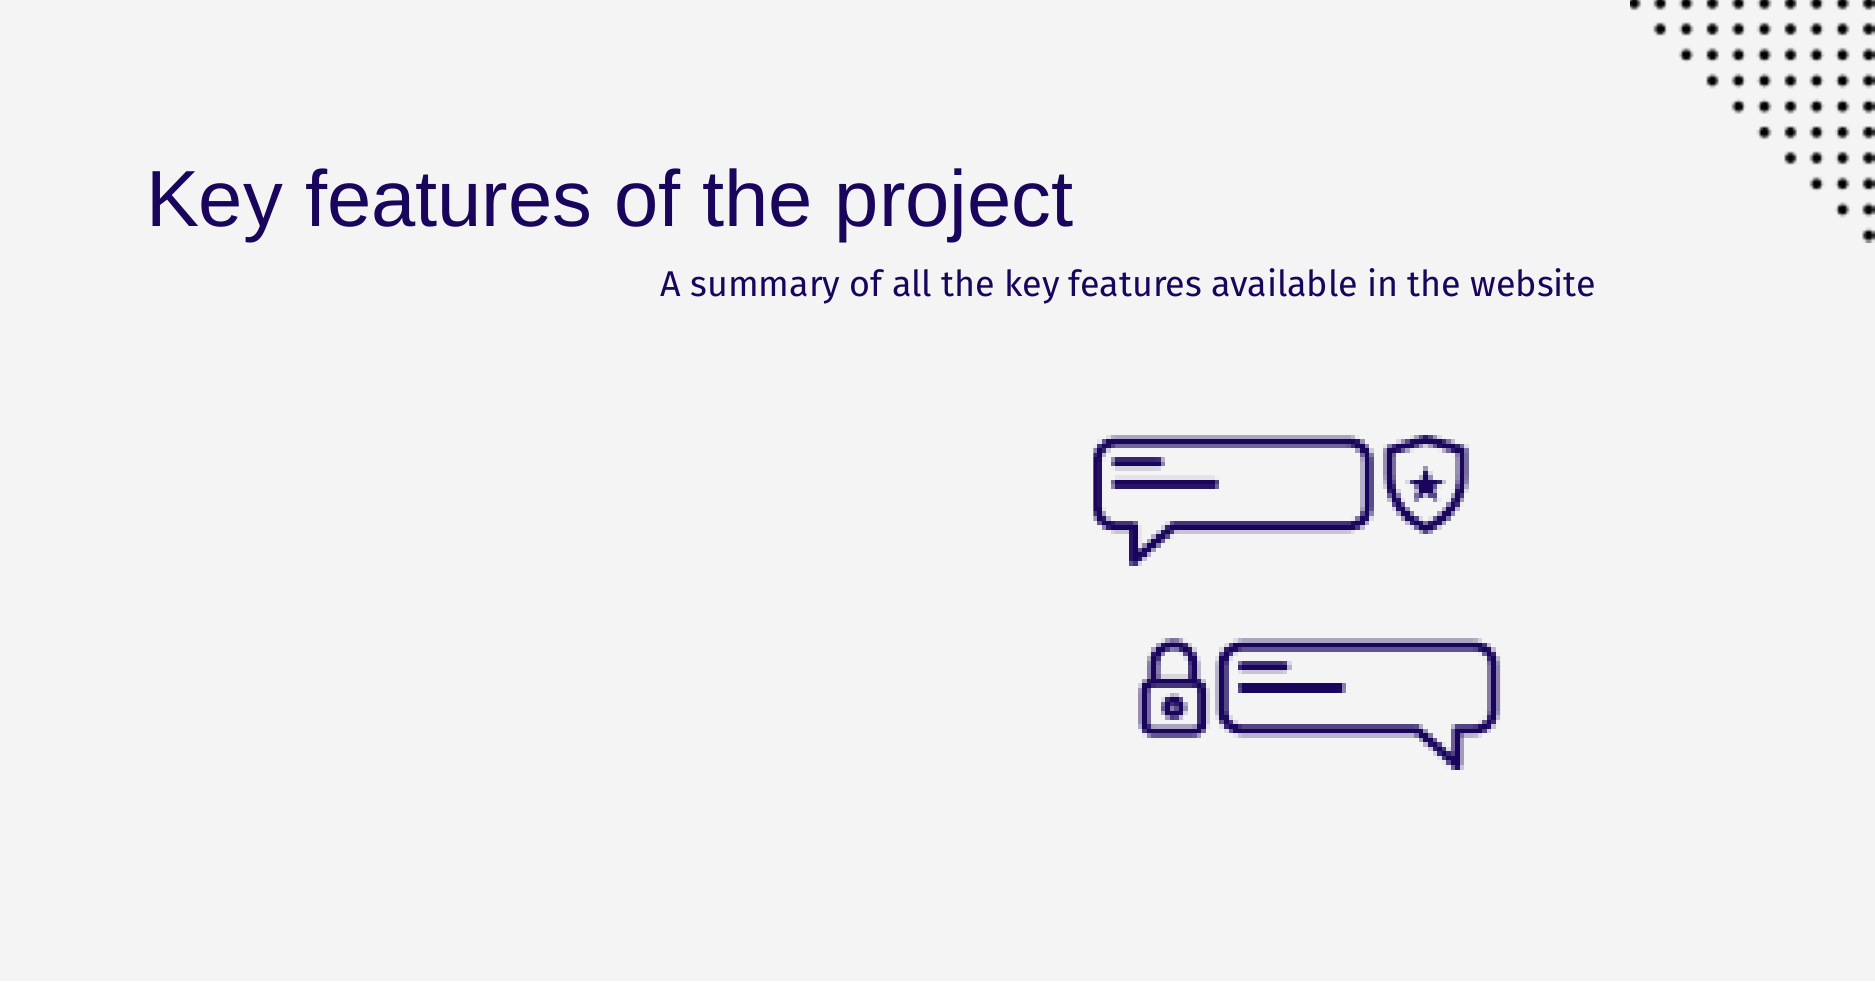

Key features of the project
A summary of all the key features available in the website